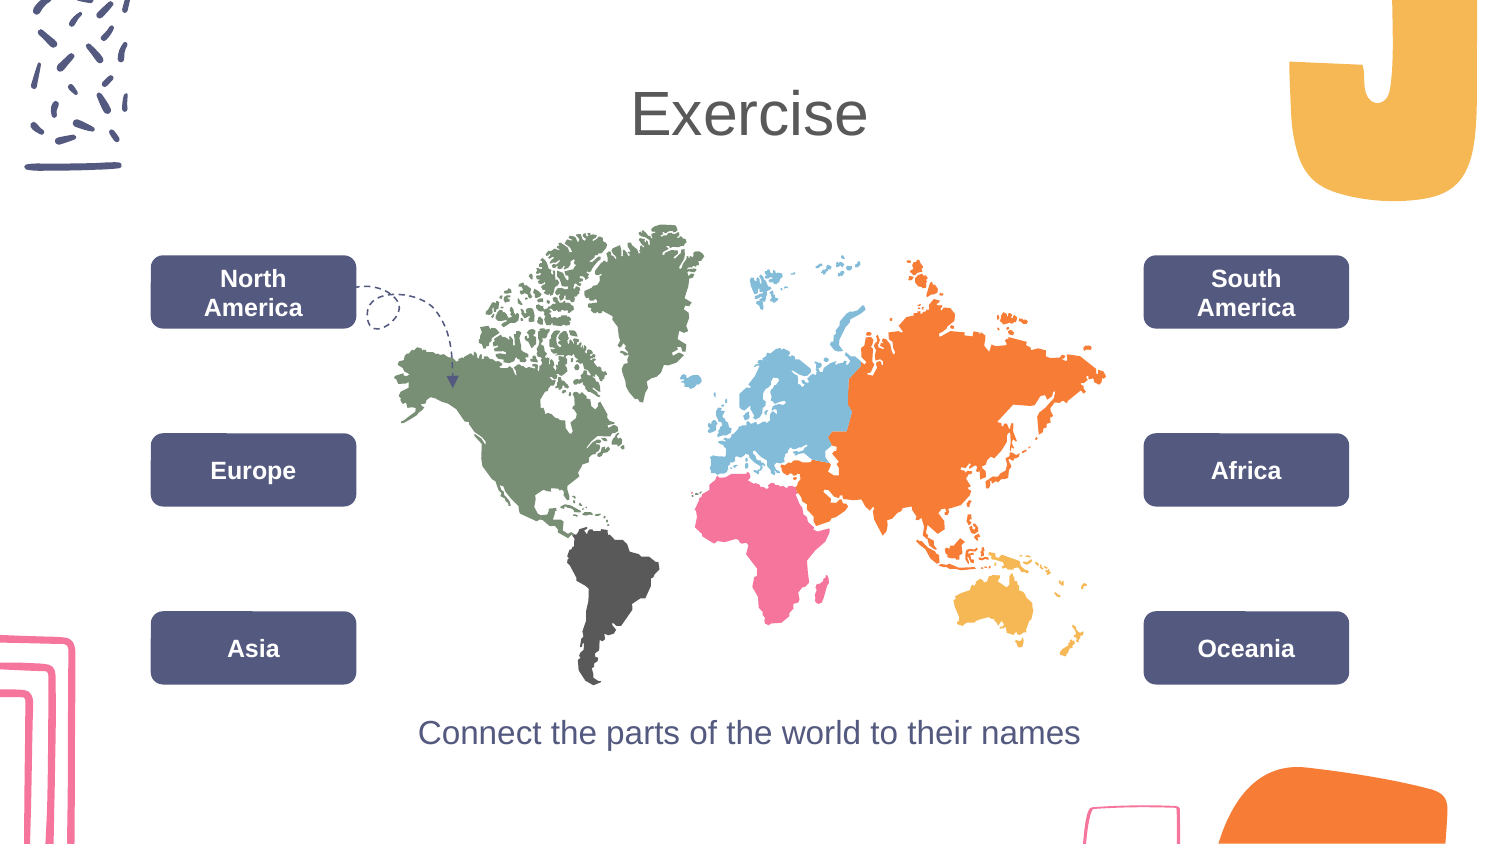

# Exercise

North America
South America

Europe
Africa
Asia
Oceania
Connect the parts of the world to their names